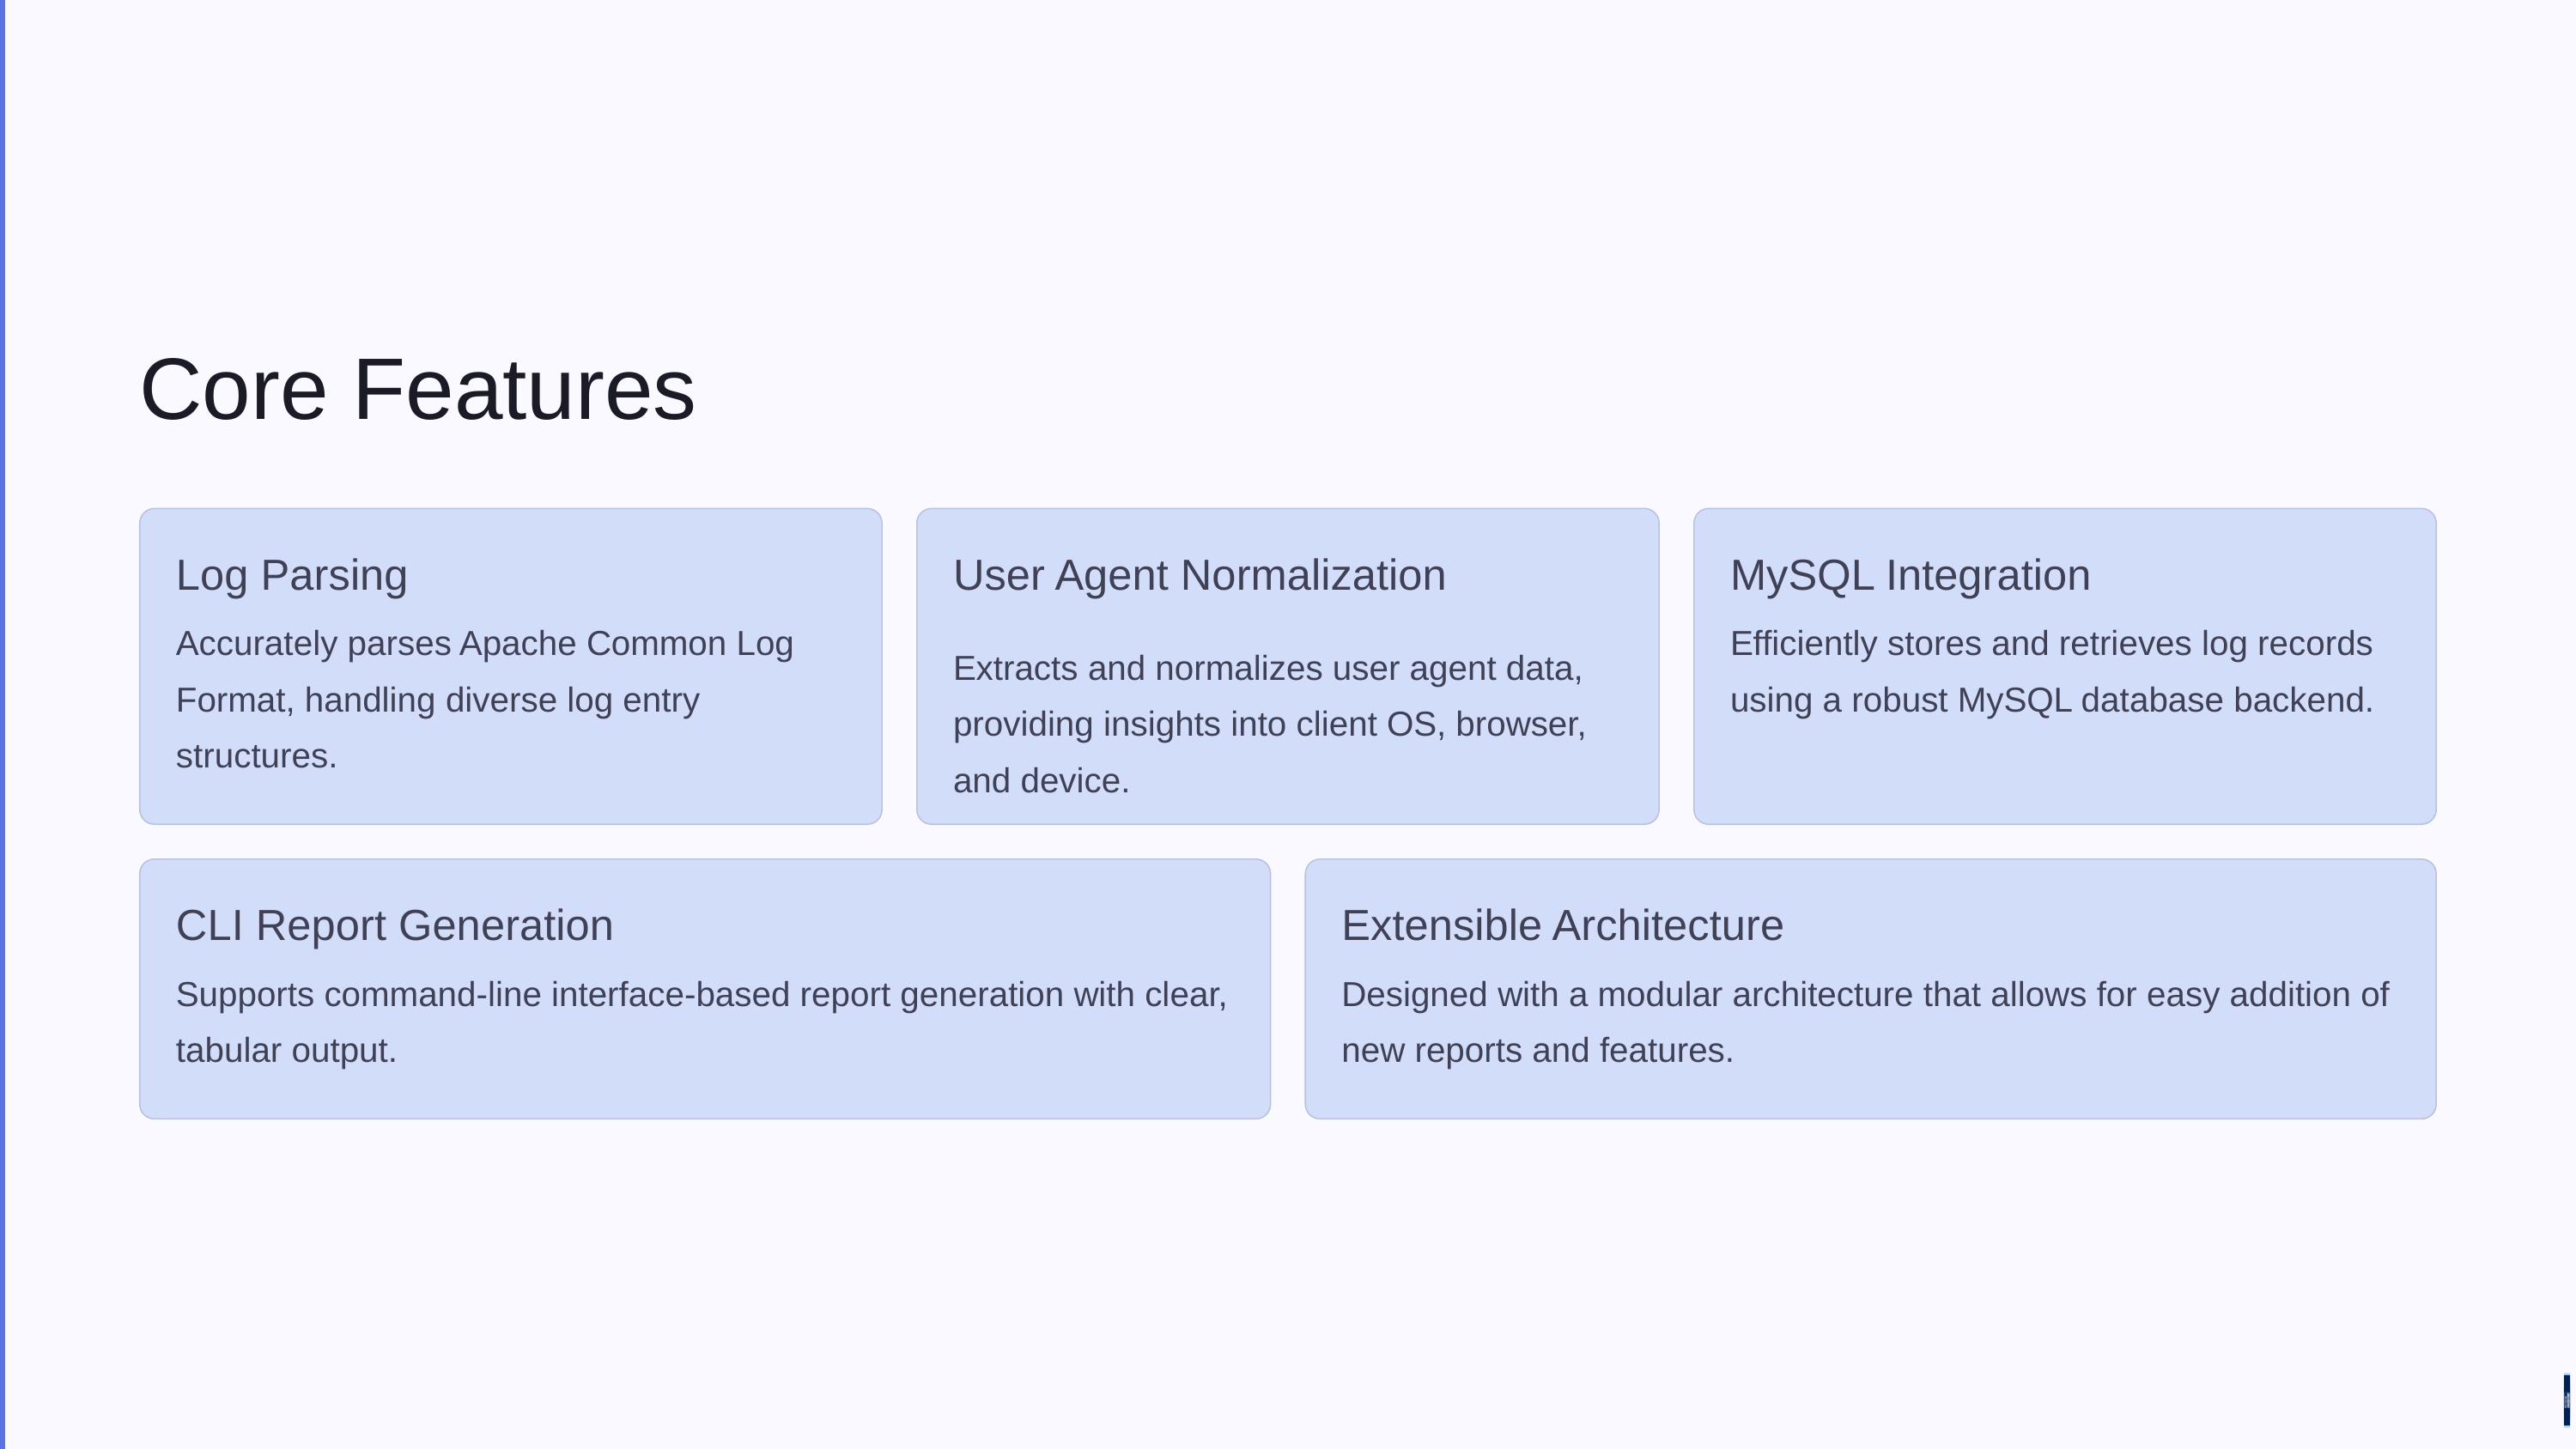

Core Features

Log Parsing
User Agent Normalization
MySQL Integration
Accurately parses Apache Common Log Format, handling diverse log entry structures.
Efficiently stores and retrieves log records using a robust MySQL database backend.
Extracts and normalizes user agent data, providing insights into client OS, browser, and device.

CLI Report Generation
Extensible Architecture
Supports command-line interface-based report generation with clear, tabular output.
Designed with a modular architecture that allows for easy addition of new reports and features.